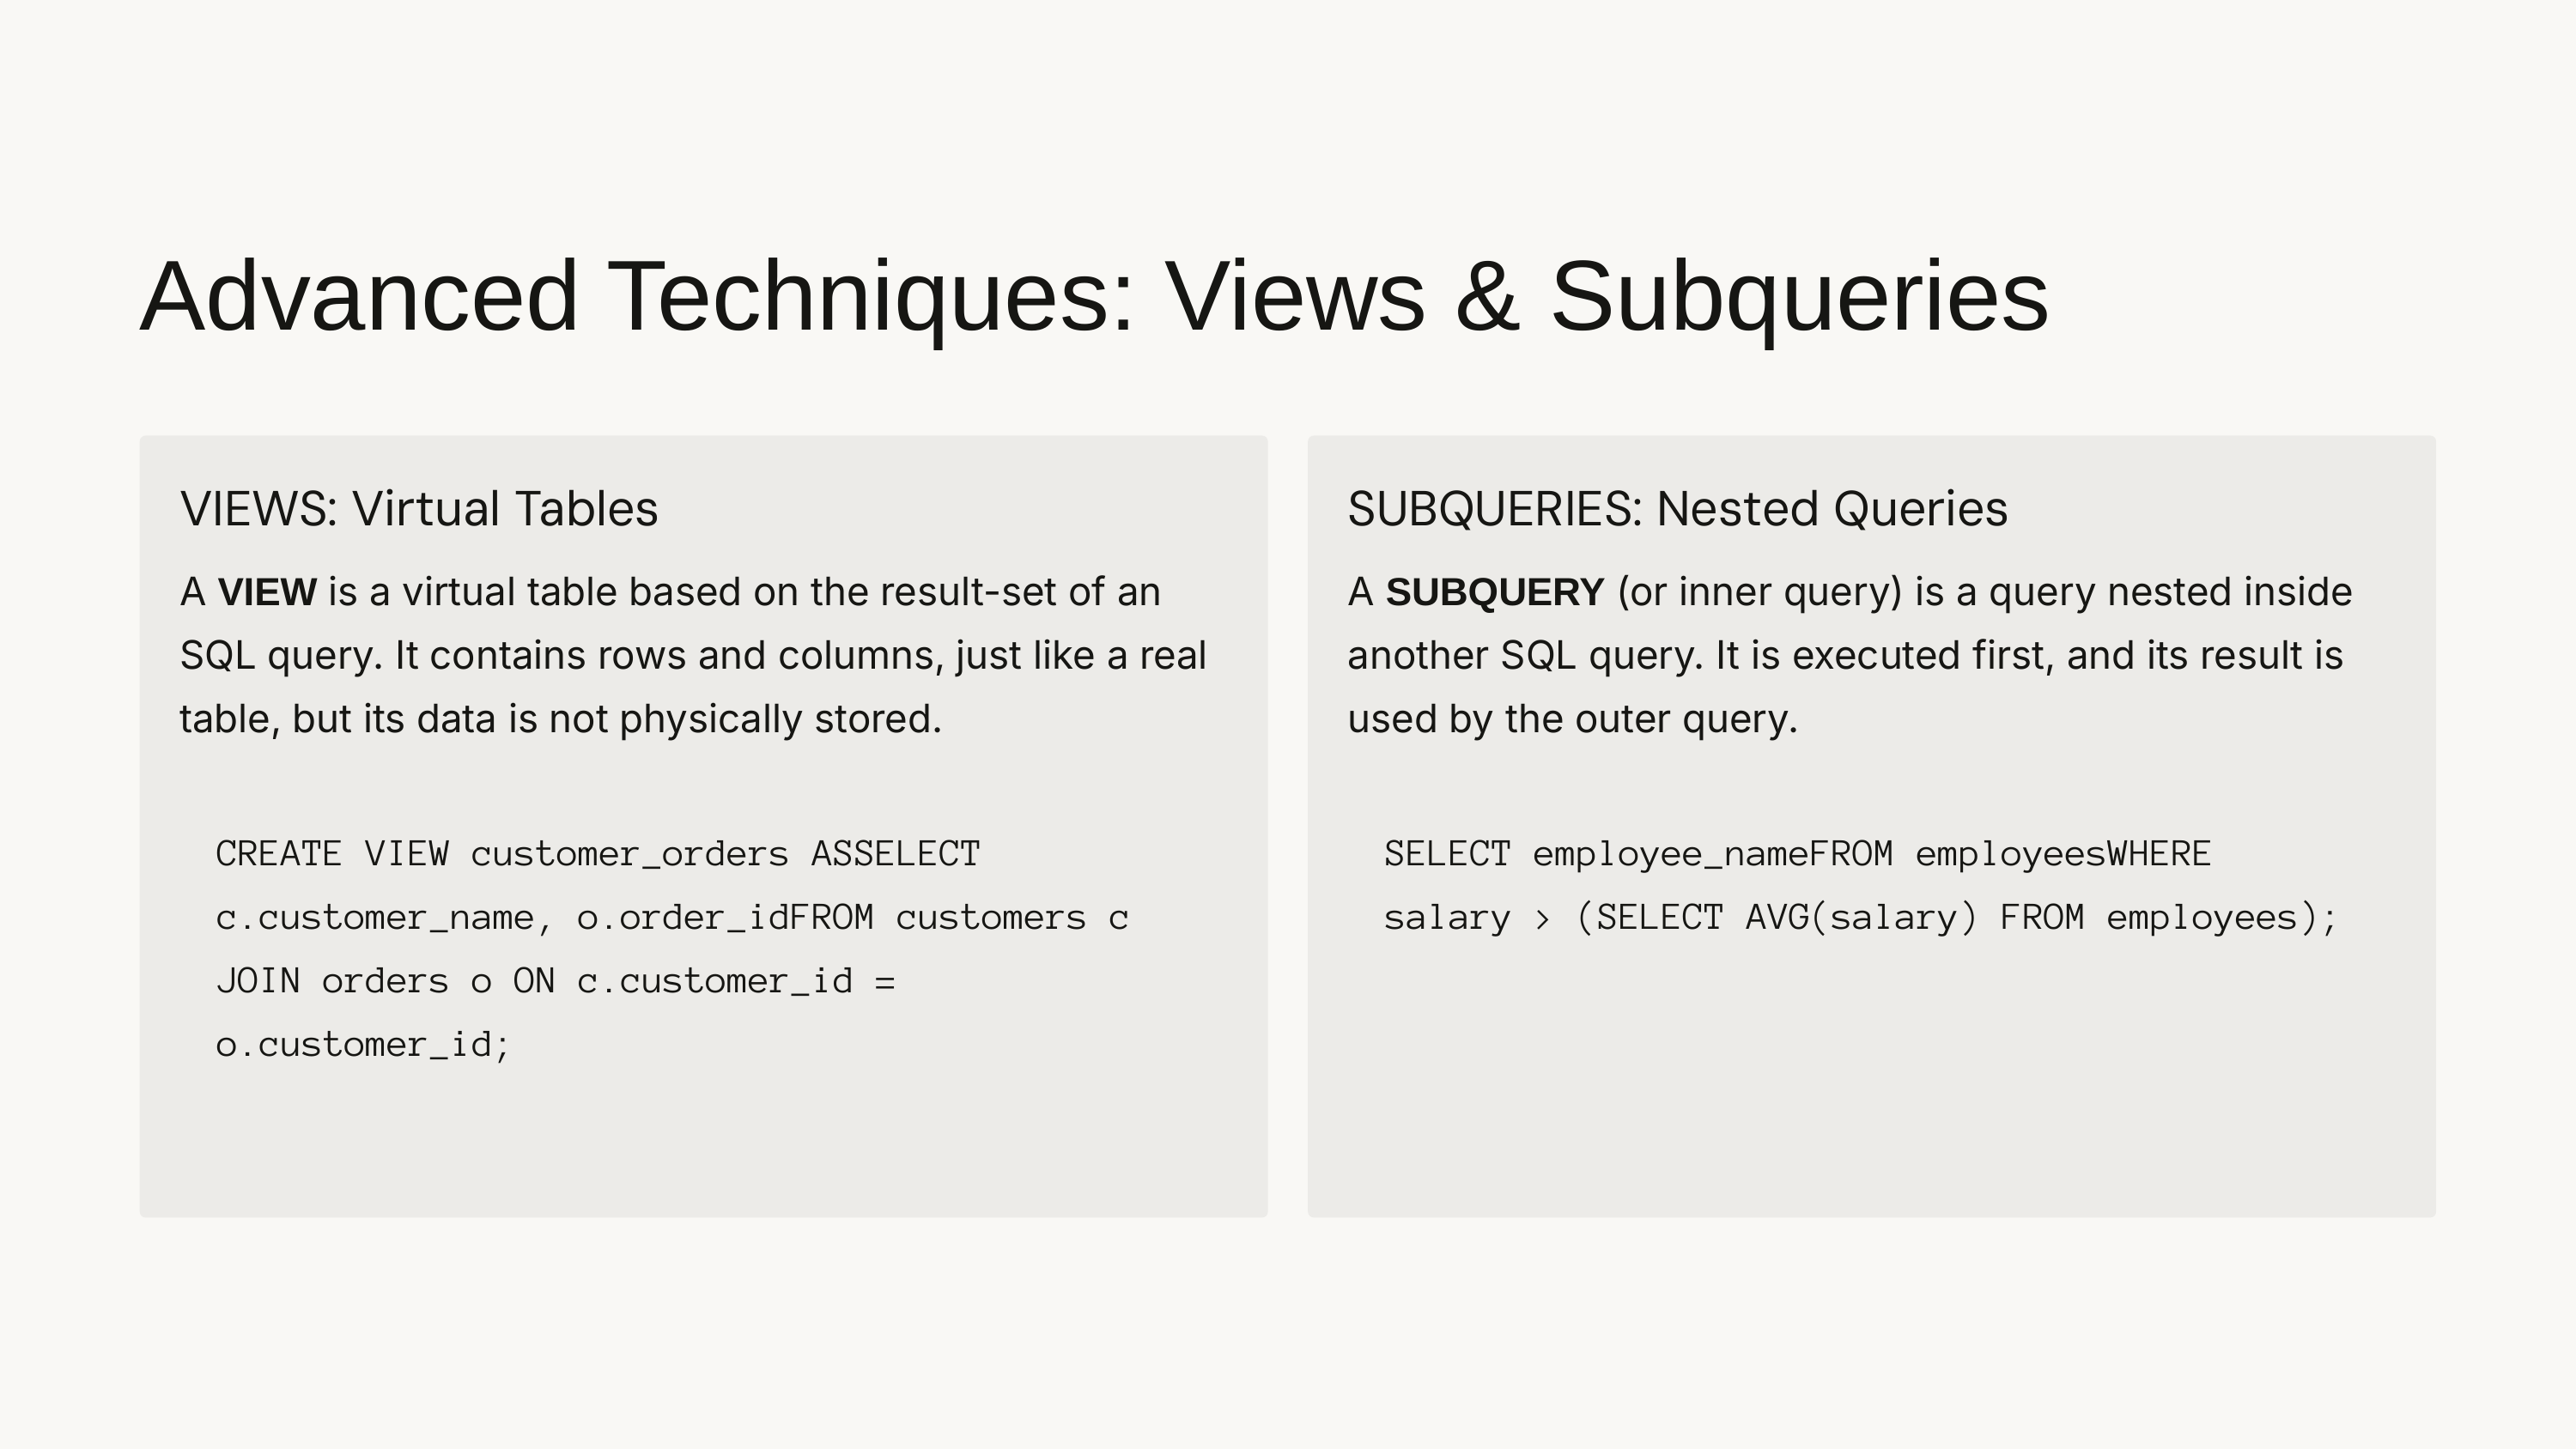

Advanced Techniques: Views & Subqueries

VIEWS: Virtual Tables
SUBQUERIES: Nested Queries
A VIEW is a virtual table based on the result-set of an SQL query. It contains rows and columns, just like a real table, but its data is not physically stored.
A SUBQUERY (or inner query) is a query nested inside another SQL query. It is executed first, and its result is used by the outer query.

CREATE VIEW customer_orders ASSELECT c.customer_name, o.order_idFROM customers c JOIN orders o ON c.customer_id = o.customer_id;
SELECT employee_nameFROM employeesWHERE salary > (SELECT AVG(salary) FROM employees);